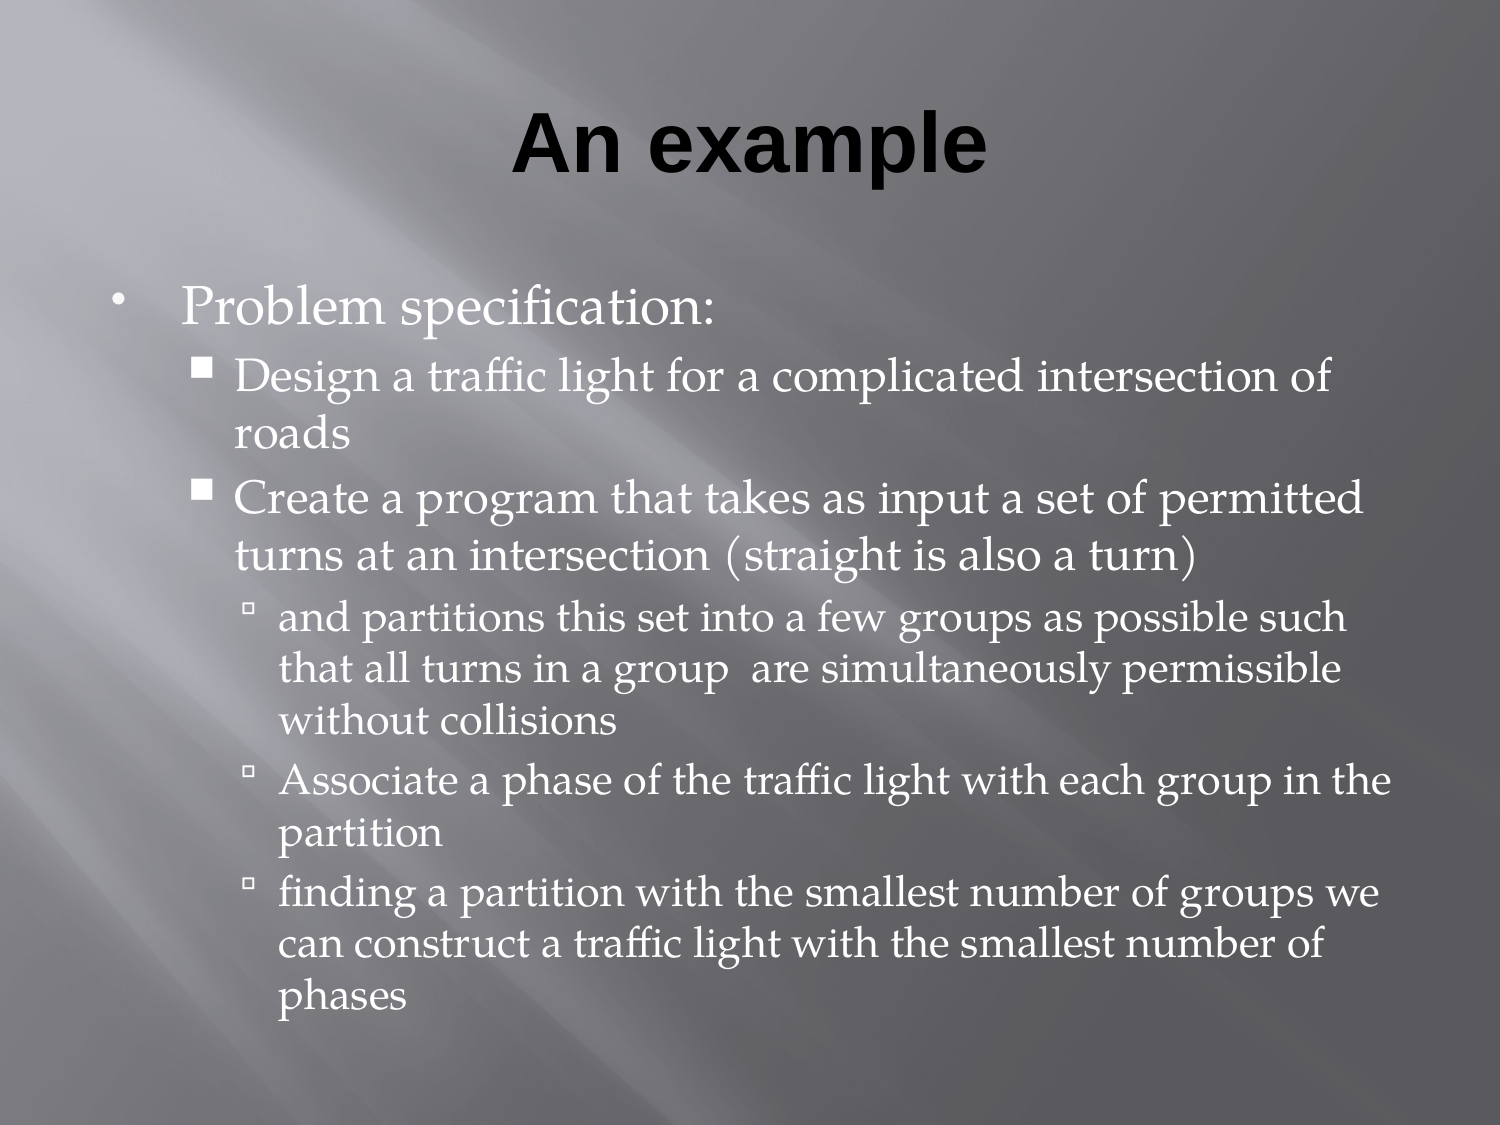

# An example
Problem specification:
Design a traffic light for a complicated intersection of roads
Create a program that takes as input a set of permitted turns at an intersection (straight is also a turn)
and partitions this set into a few groups as possible such that all turns in a group  are simultaneously permissible without collisions
Associate a phase of the traffic light with each group in the partition
finding a partition with the smallest number of groups we can construct a traffic light with the smallest number of phases